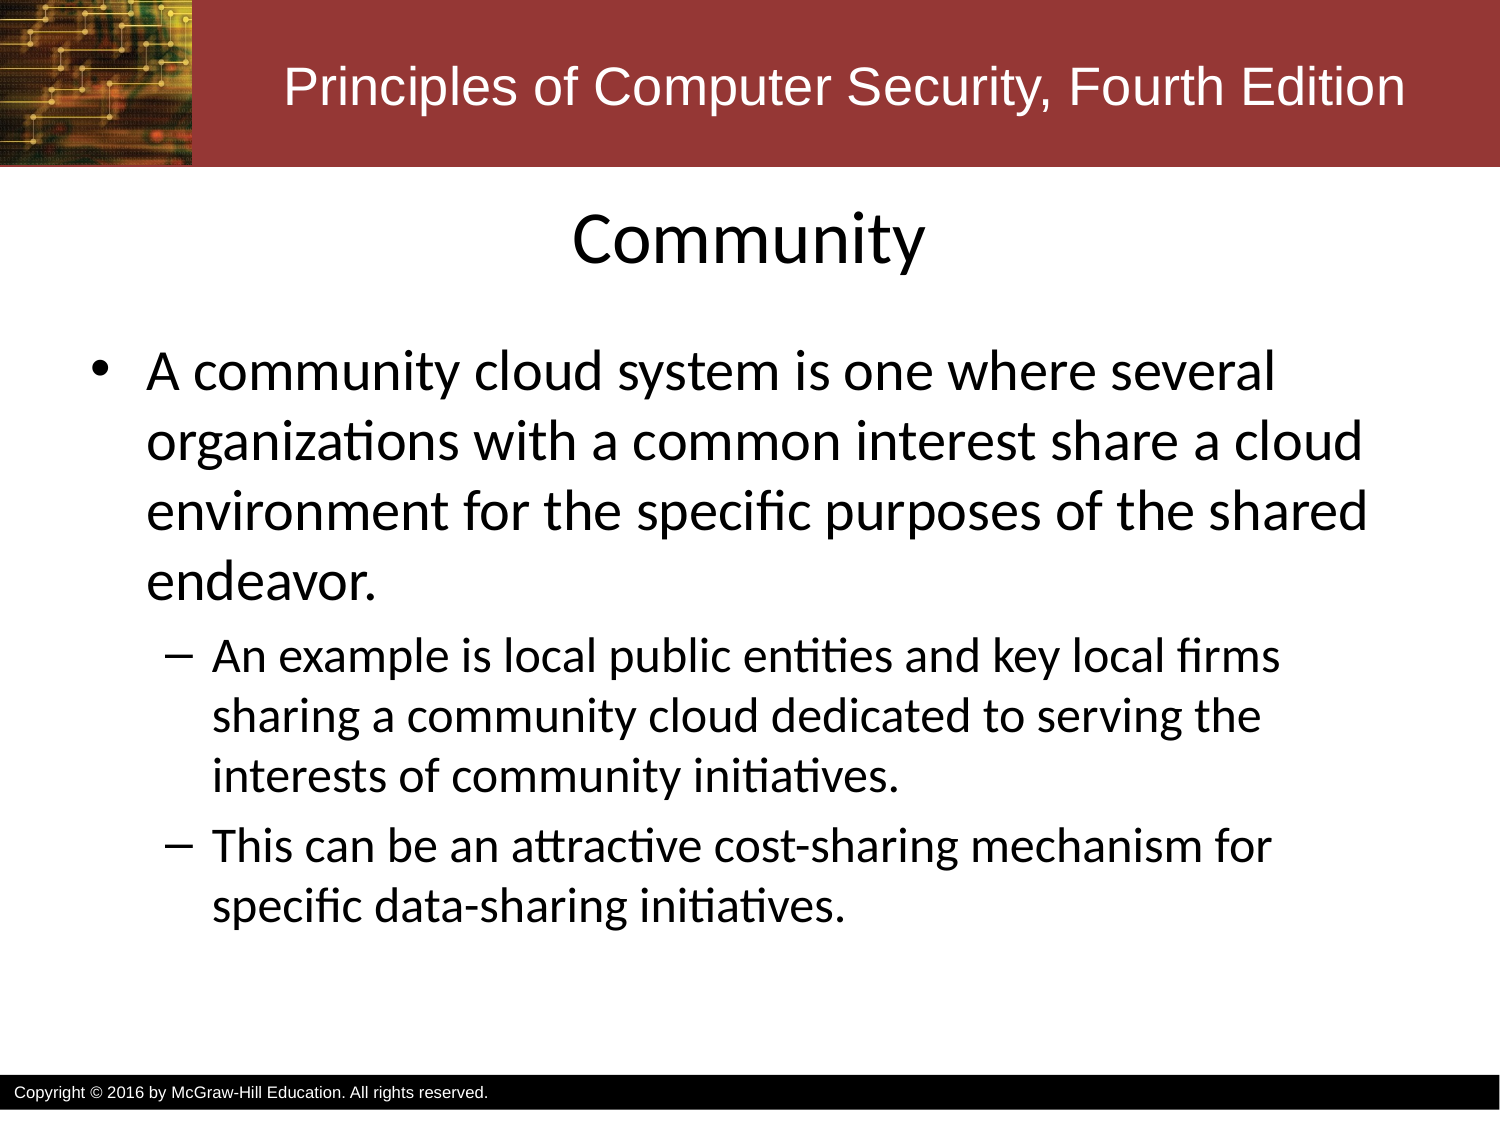

# Community
A community cloud system is one where several organizations with a common interest share a cloud environment for the specific purposes of the shared endeavor.
An example is local public entities and key local firms sharing a community cloud dedicated to serving the interests of community initiatives.
This can be an attractive cost-sharing mechanism for specific data-sharing initiatives.